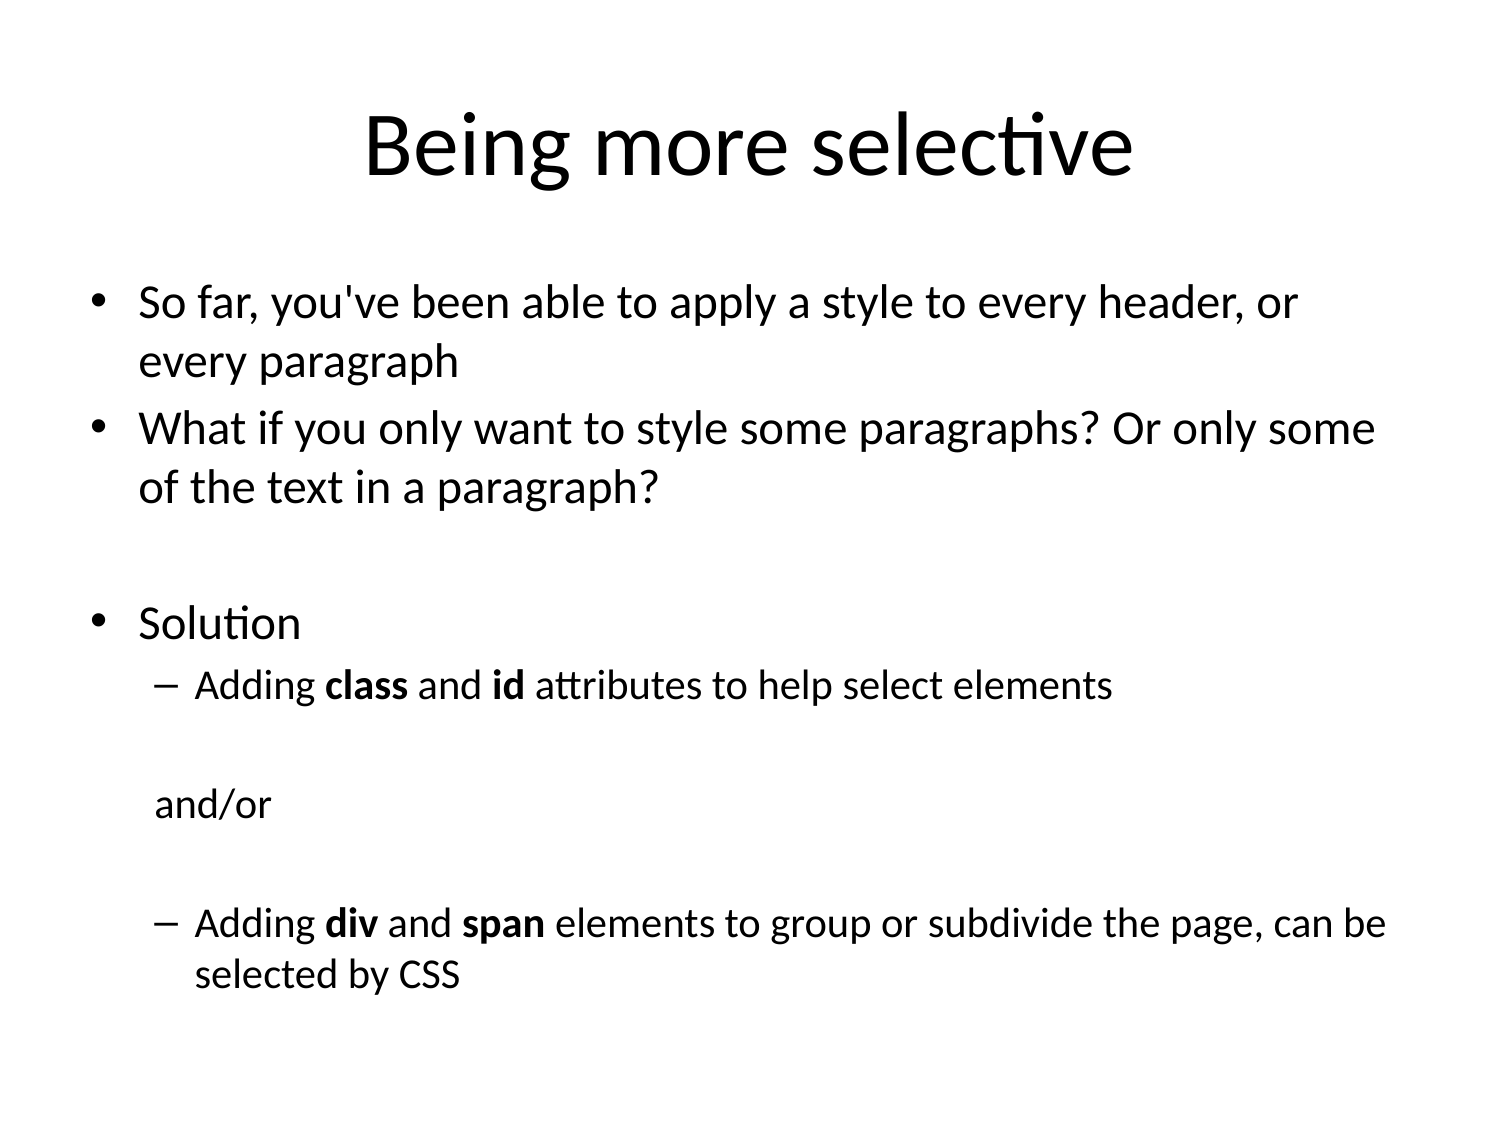

# Being more selective
So far, you've been able to apply a style to every header, or every paragraph
What if you only want to style some paragraphs? Or only some of the text in a paragraph?

Solution
Adding class and id attributes to help select elements

and/or

Adding div and span elements to group or subdivide the page, can be selected by CSS